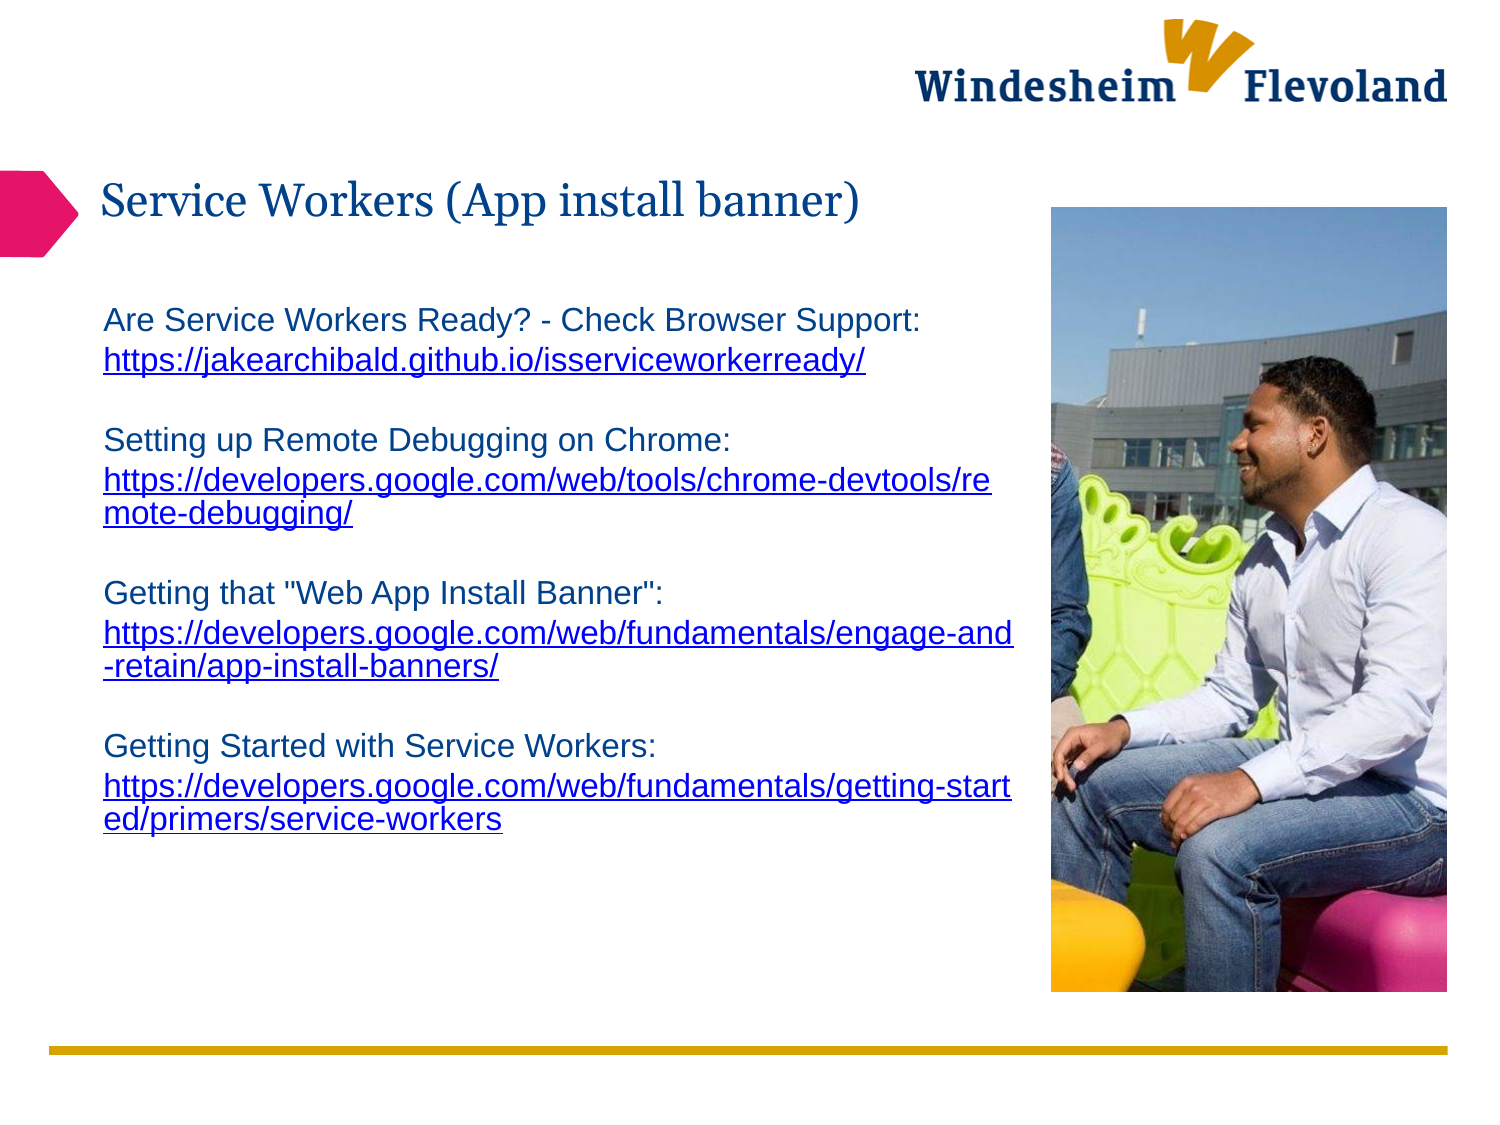

# Service Workers (App install banner)
Are Service Workers Ready? - Check Browser Support: 
https://jakearchibald.github.io/isserviceworkerready/

Setting up Remote Debugging on Chrome: 
https://developers.google.com/web/tools/chrome-devtools/remote-debugging/

Getting that "Web App Install Banner": 
https://developers.google.com/web/fundamentals/engage-and-retain/app-install-banners/

Getting Started with Service Workers: 
https://developers.google.com/web/fundamentals/getting-started/primers/service-workers